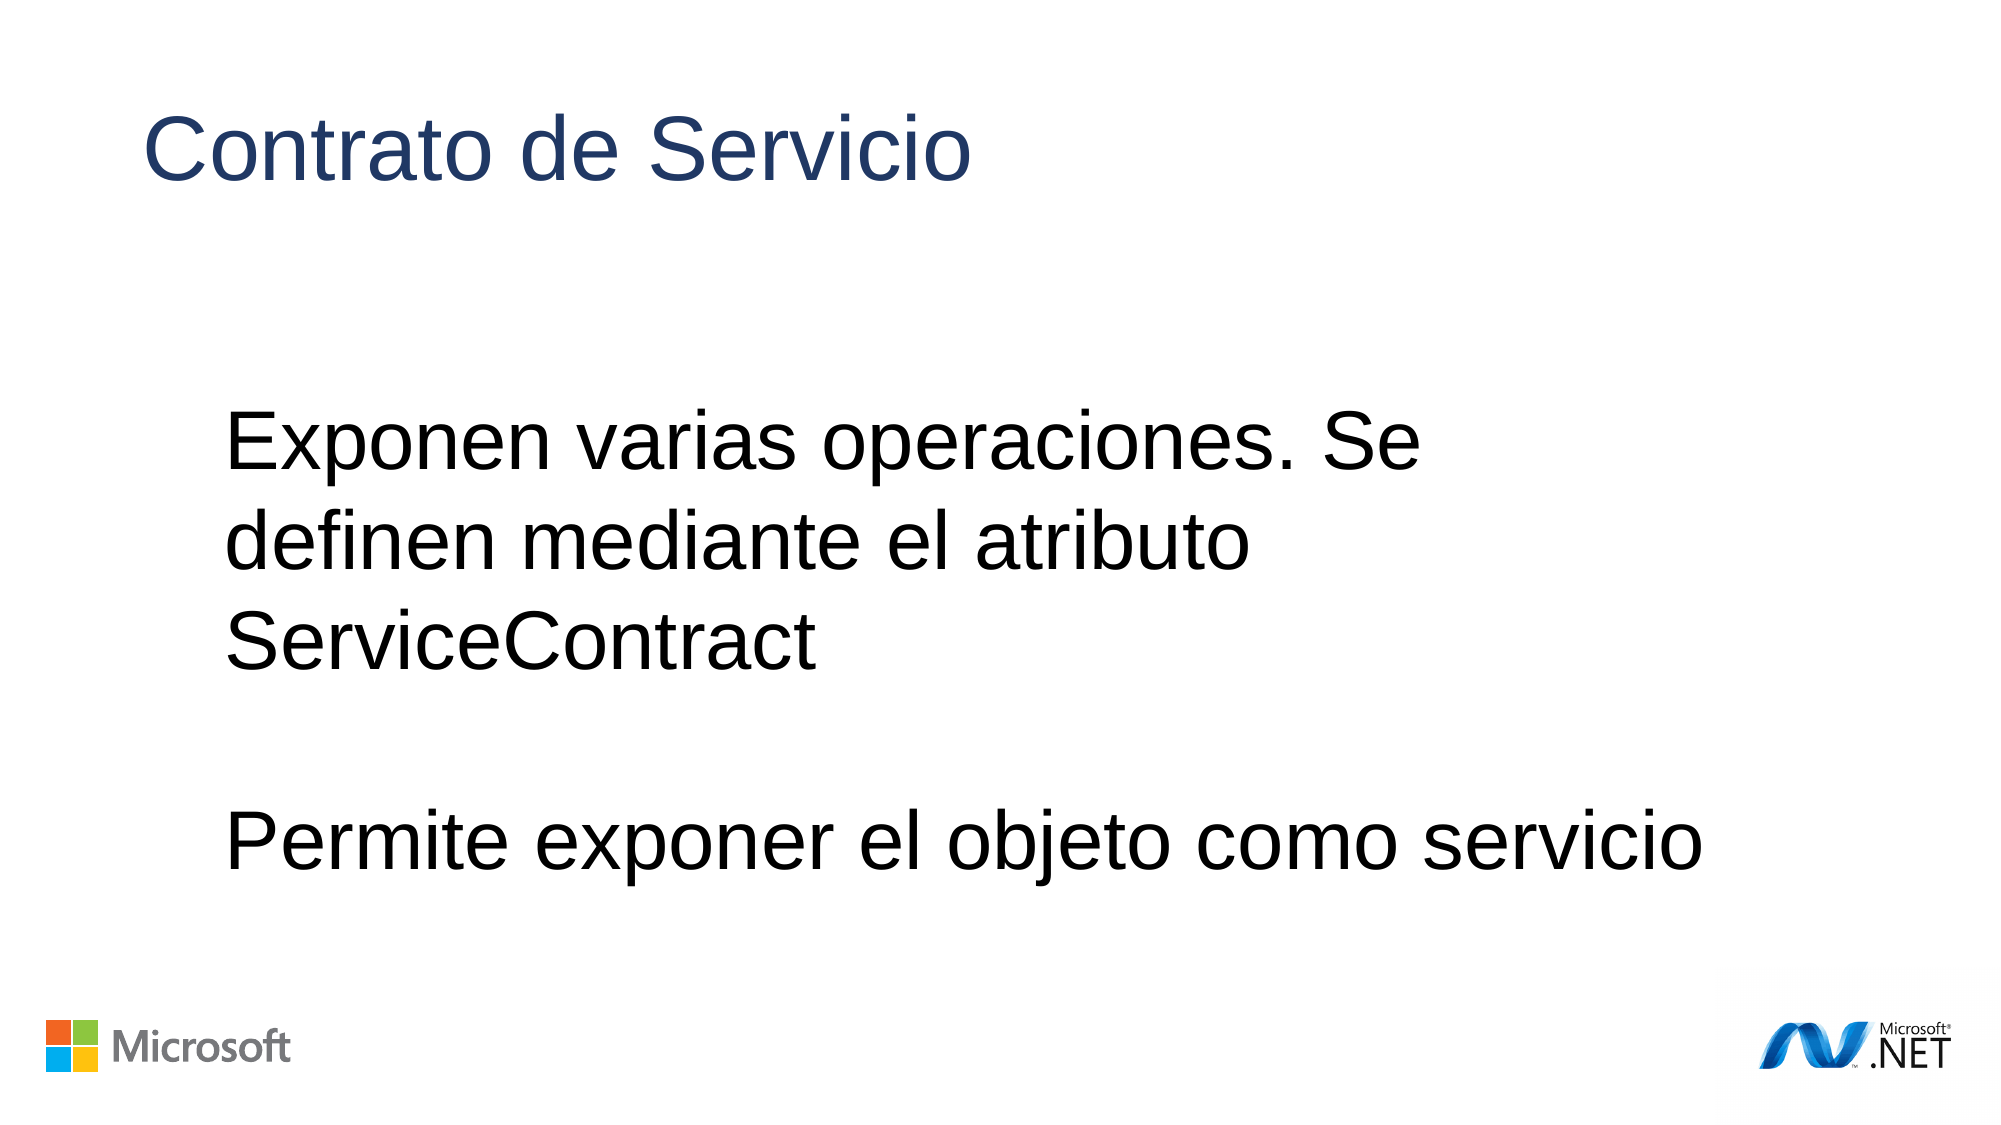

Contrato de Servicio
Exponen varias operaciones. Se definen mediante el atributo ServiceContract

Permite exponer el objeto como servicio